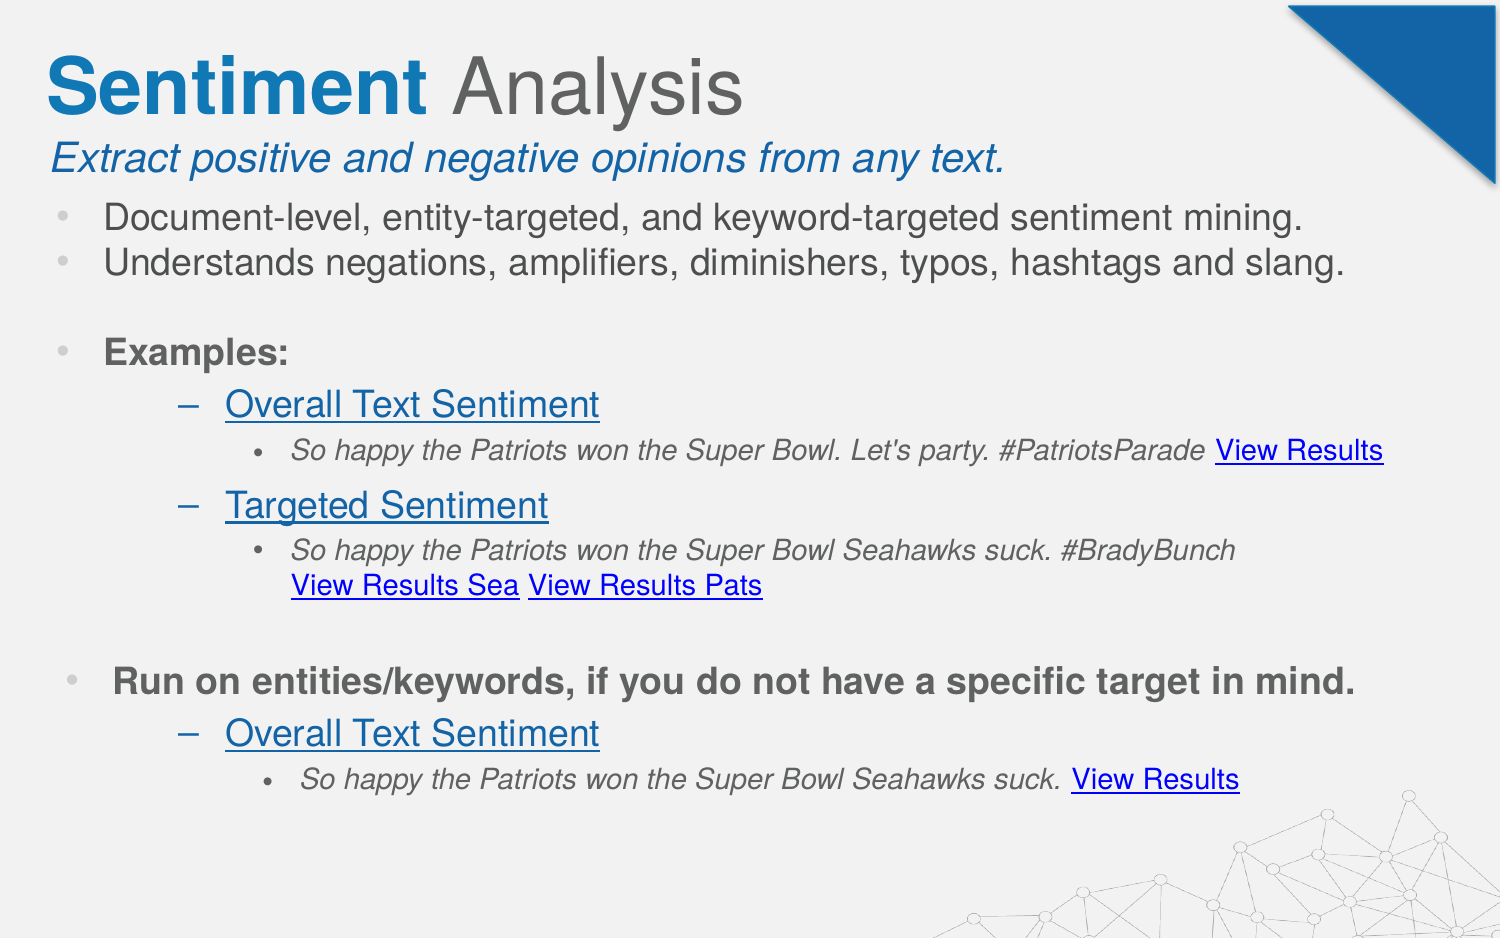

Sentiment Analysis
Extract positive and negative opinions from any text.
Document-level, entity-targeted, and keyword-targeted sentiment mining.
Understands negations, amplifiers, diminishers, typos, hashtags and slang.

Examples:
Overall Text Sentiment
So happy the Patriots won the Super Bowl. Let's party. #PatriotsParade View Results
Targeted Sentiment
So happy the Patriots won the Super Bowl Seahawks suck. #BradyBunch View Results Sea View Results Pats

Run on entities/keywords, if you do not have a specific target in mind.
Overall Text Sentiment
So happy the Patriots won the Super Bowl Seahawks suck. View Results